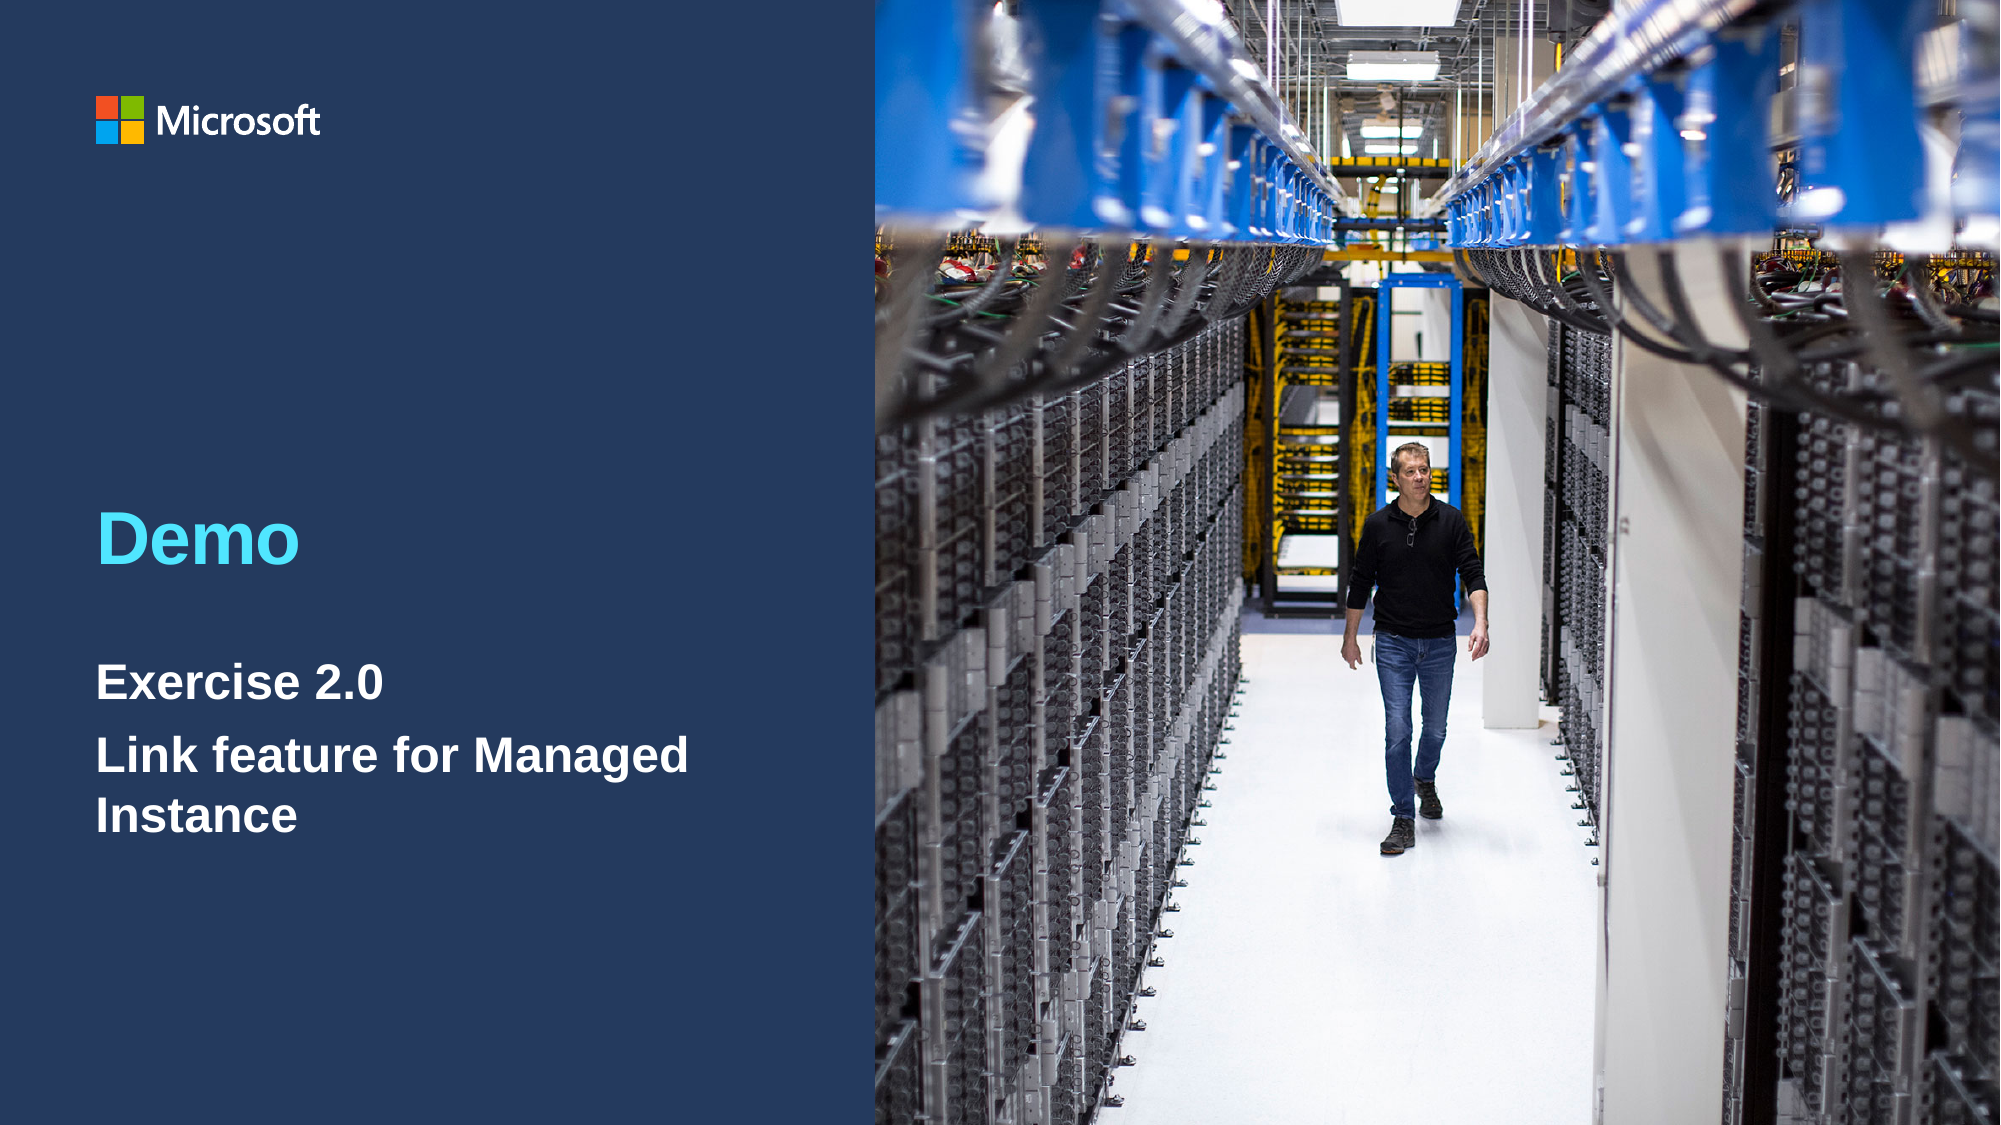

# Demo
Exercise 2.0
Link feature for Managed Instance